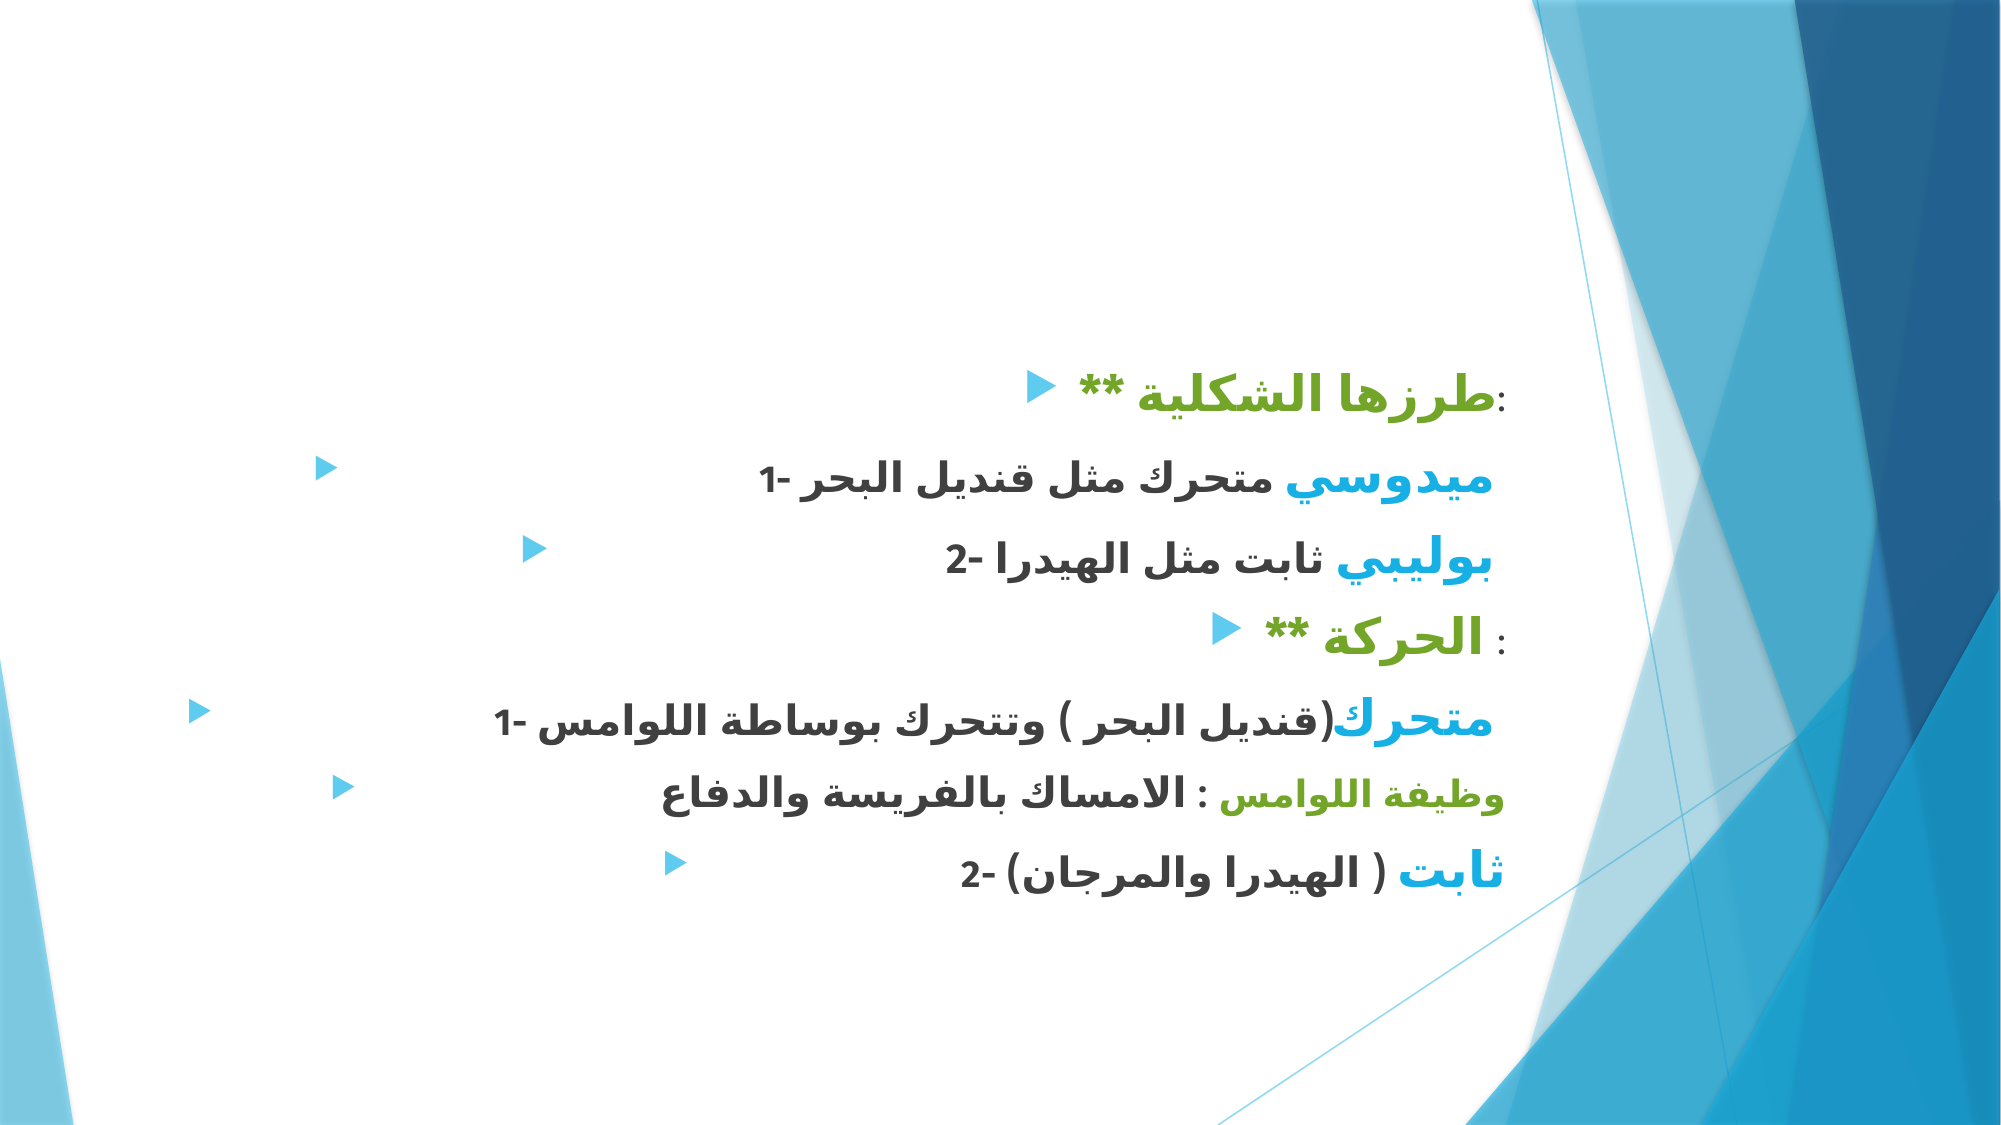

#
** طرزها الشكلية:
                                       1- ميدوسي متحرك مثل قنديل البحر
                                     2- بوليبي ثابت مثل الهيدرا
** الحركة :
                            1- متحرك (قنديل البحر ) وتتحرك بوساطة اللوامس
                            وظيفة اللوامس : الامساك بالفريسة والدفاع
                           2- ثابت ( الهيدرا والمرجان)